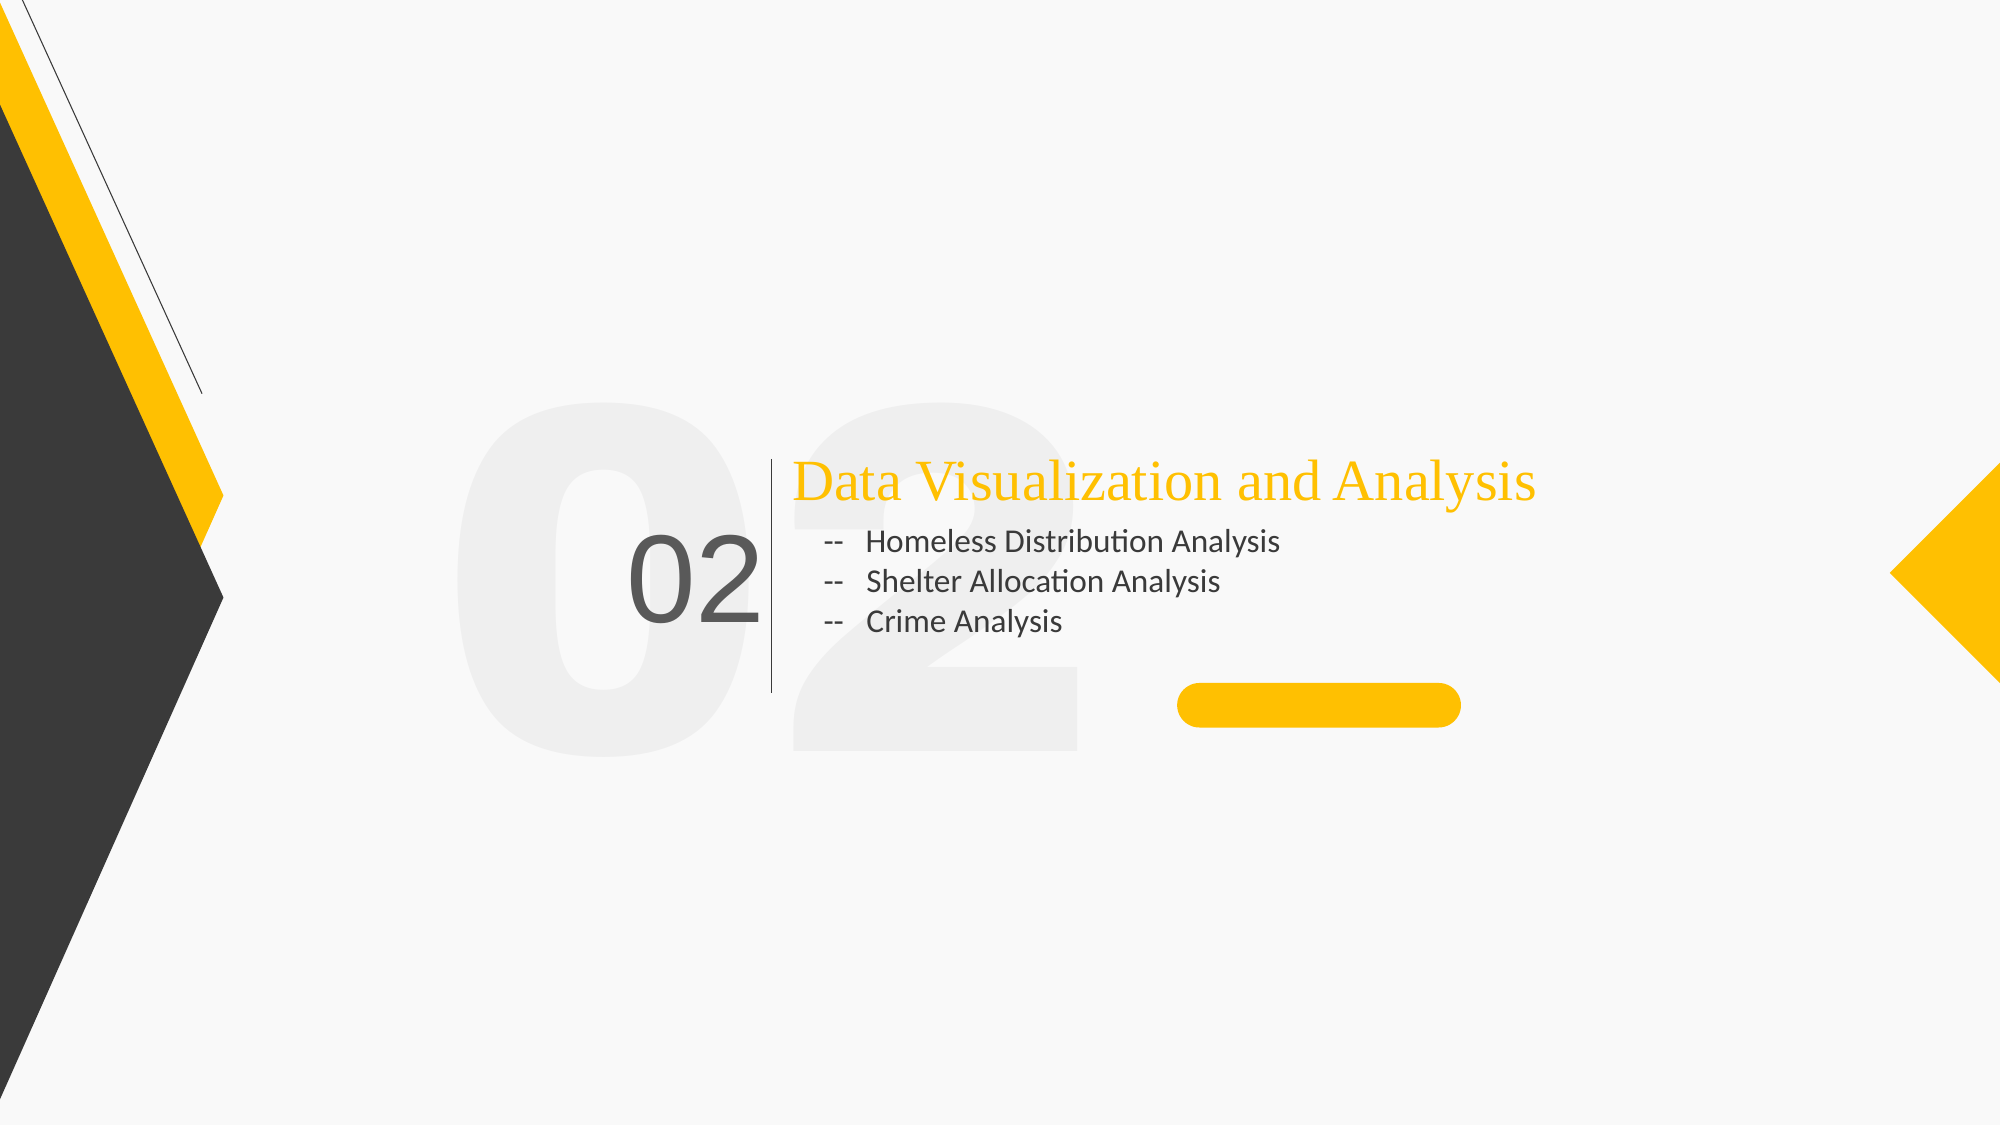

02

Data Visualization and Analysis

02

--   Homeless Distribution Analysis
--   Shelter Allocation Analysis
--   Crime Analysis